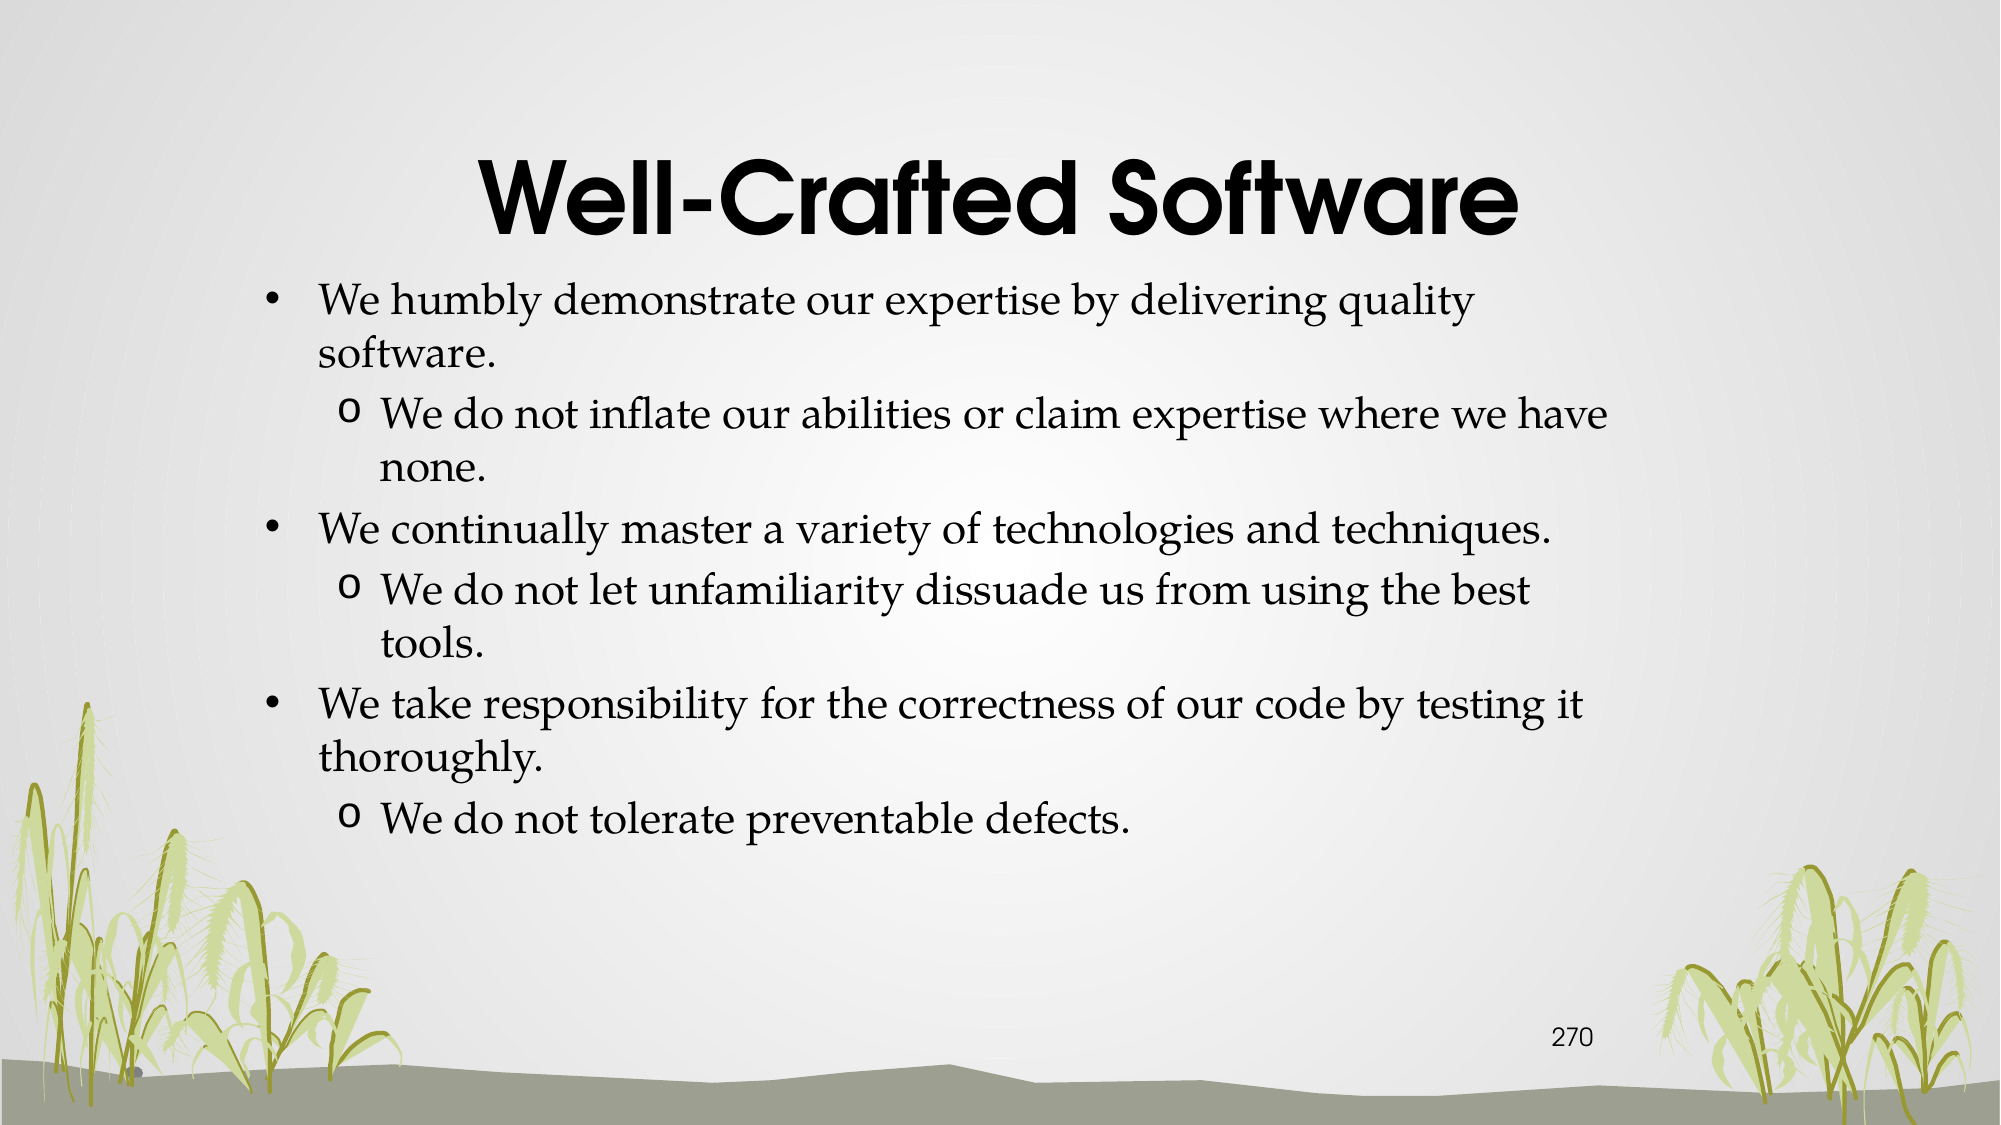

# Well-Crafted Software
We humbly demonstrate our expertise by delivering quality software.
We do not inflate our abilities or claim expertise where we have none.
We continually master a variety of technologies and techniques.
We do not let unfamiliarity dissuade us from using the best tools.
We take responsibility for the correctness of our code by testing it thoroughly.
We do not tolerate preventable defects.
270